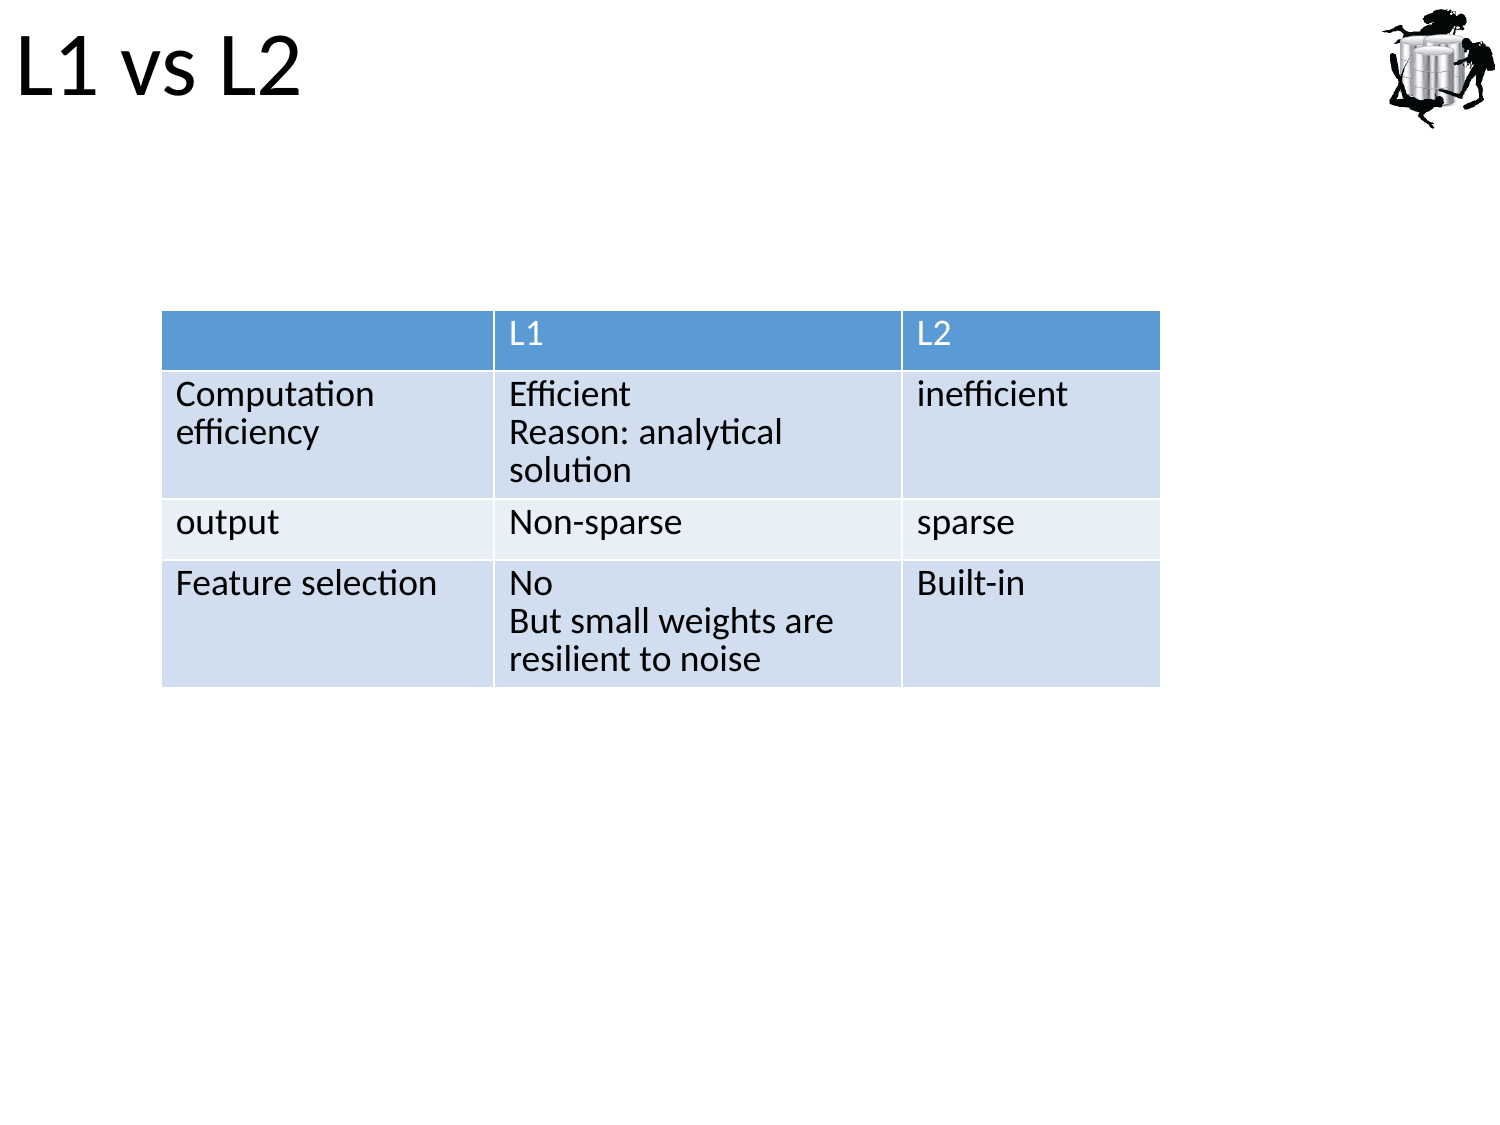

# L1 vs L2
|  | L1 | L2 |
| --- | --- | --- |
| Computation efficiency | Efficient Reason: analytical solution | inefficient |
| output | Non-sparse | sparse |
| Feature selection | No But small weights are resilient to noise | Built-in |